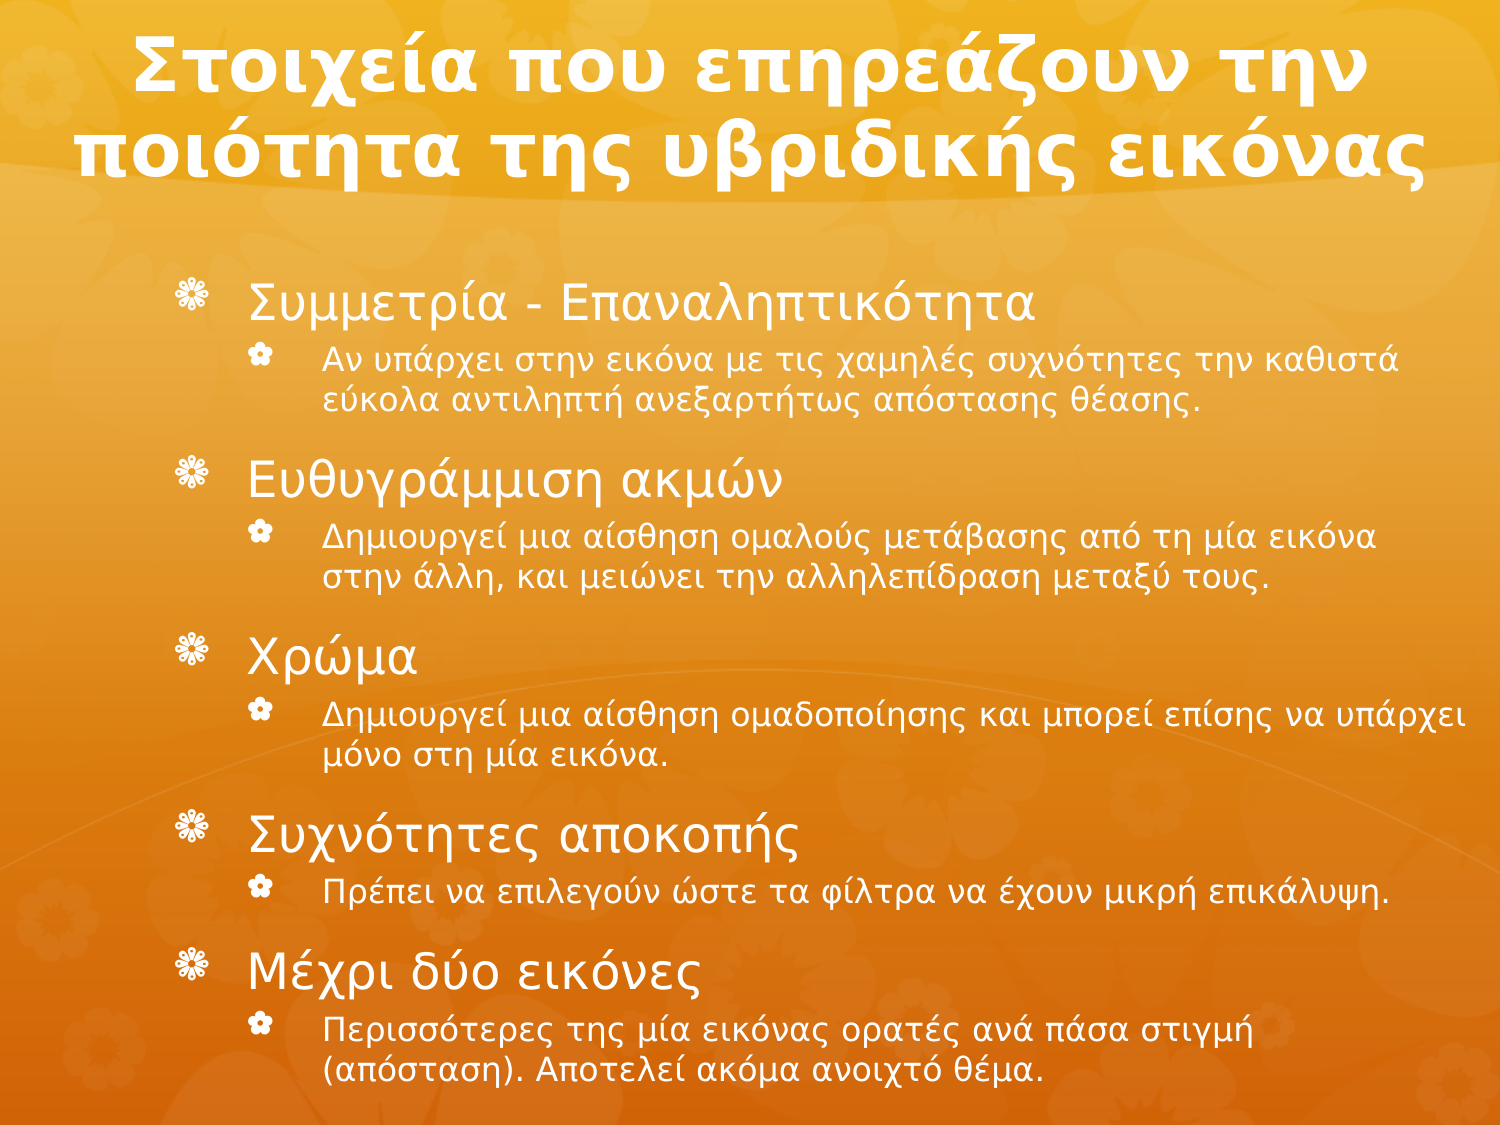

# Στοιχεία που επηρεάζουν την ποιότητα της υβριδικής εικόνας
Συμμετρία - Επαναληπτικότητα
Αν υπάρχει στην εικόνα με τις χαμηλές συχνότητες την καθιστά εύκολα αντιληπτή ανεξαρτήτως απόστασης θέασης.
Ευθυγράμμιση ακμών
Δημιουργεί μια αίσθηση ομαλούς μετάβασης από τη μία εικόνα στην άλλη, και μειώνει την αλληλεπίδραση μεταξύ τους.
Χρώμα
Δημιουργεί μια αίσθηση ομαδοποίησης και μπορεί επίσης να υπάρχει μόνο στη μία εικόνα.
Συχνότητες αποκοπής
Πρέπει να επιλεγούν ώστε τα φίλτρα να έχουν μικρή επικάλυψη.
Μέχρι δύο εικόνες
Περισσότερες της μία εικόνας ορατές ανά πάσα στιγμή (απόσταση). Αποτελεί ακόμα ανοιχτό θέμα.